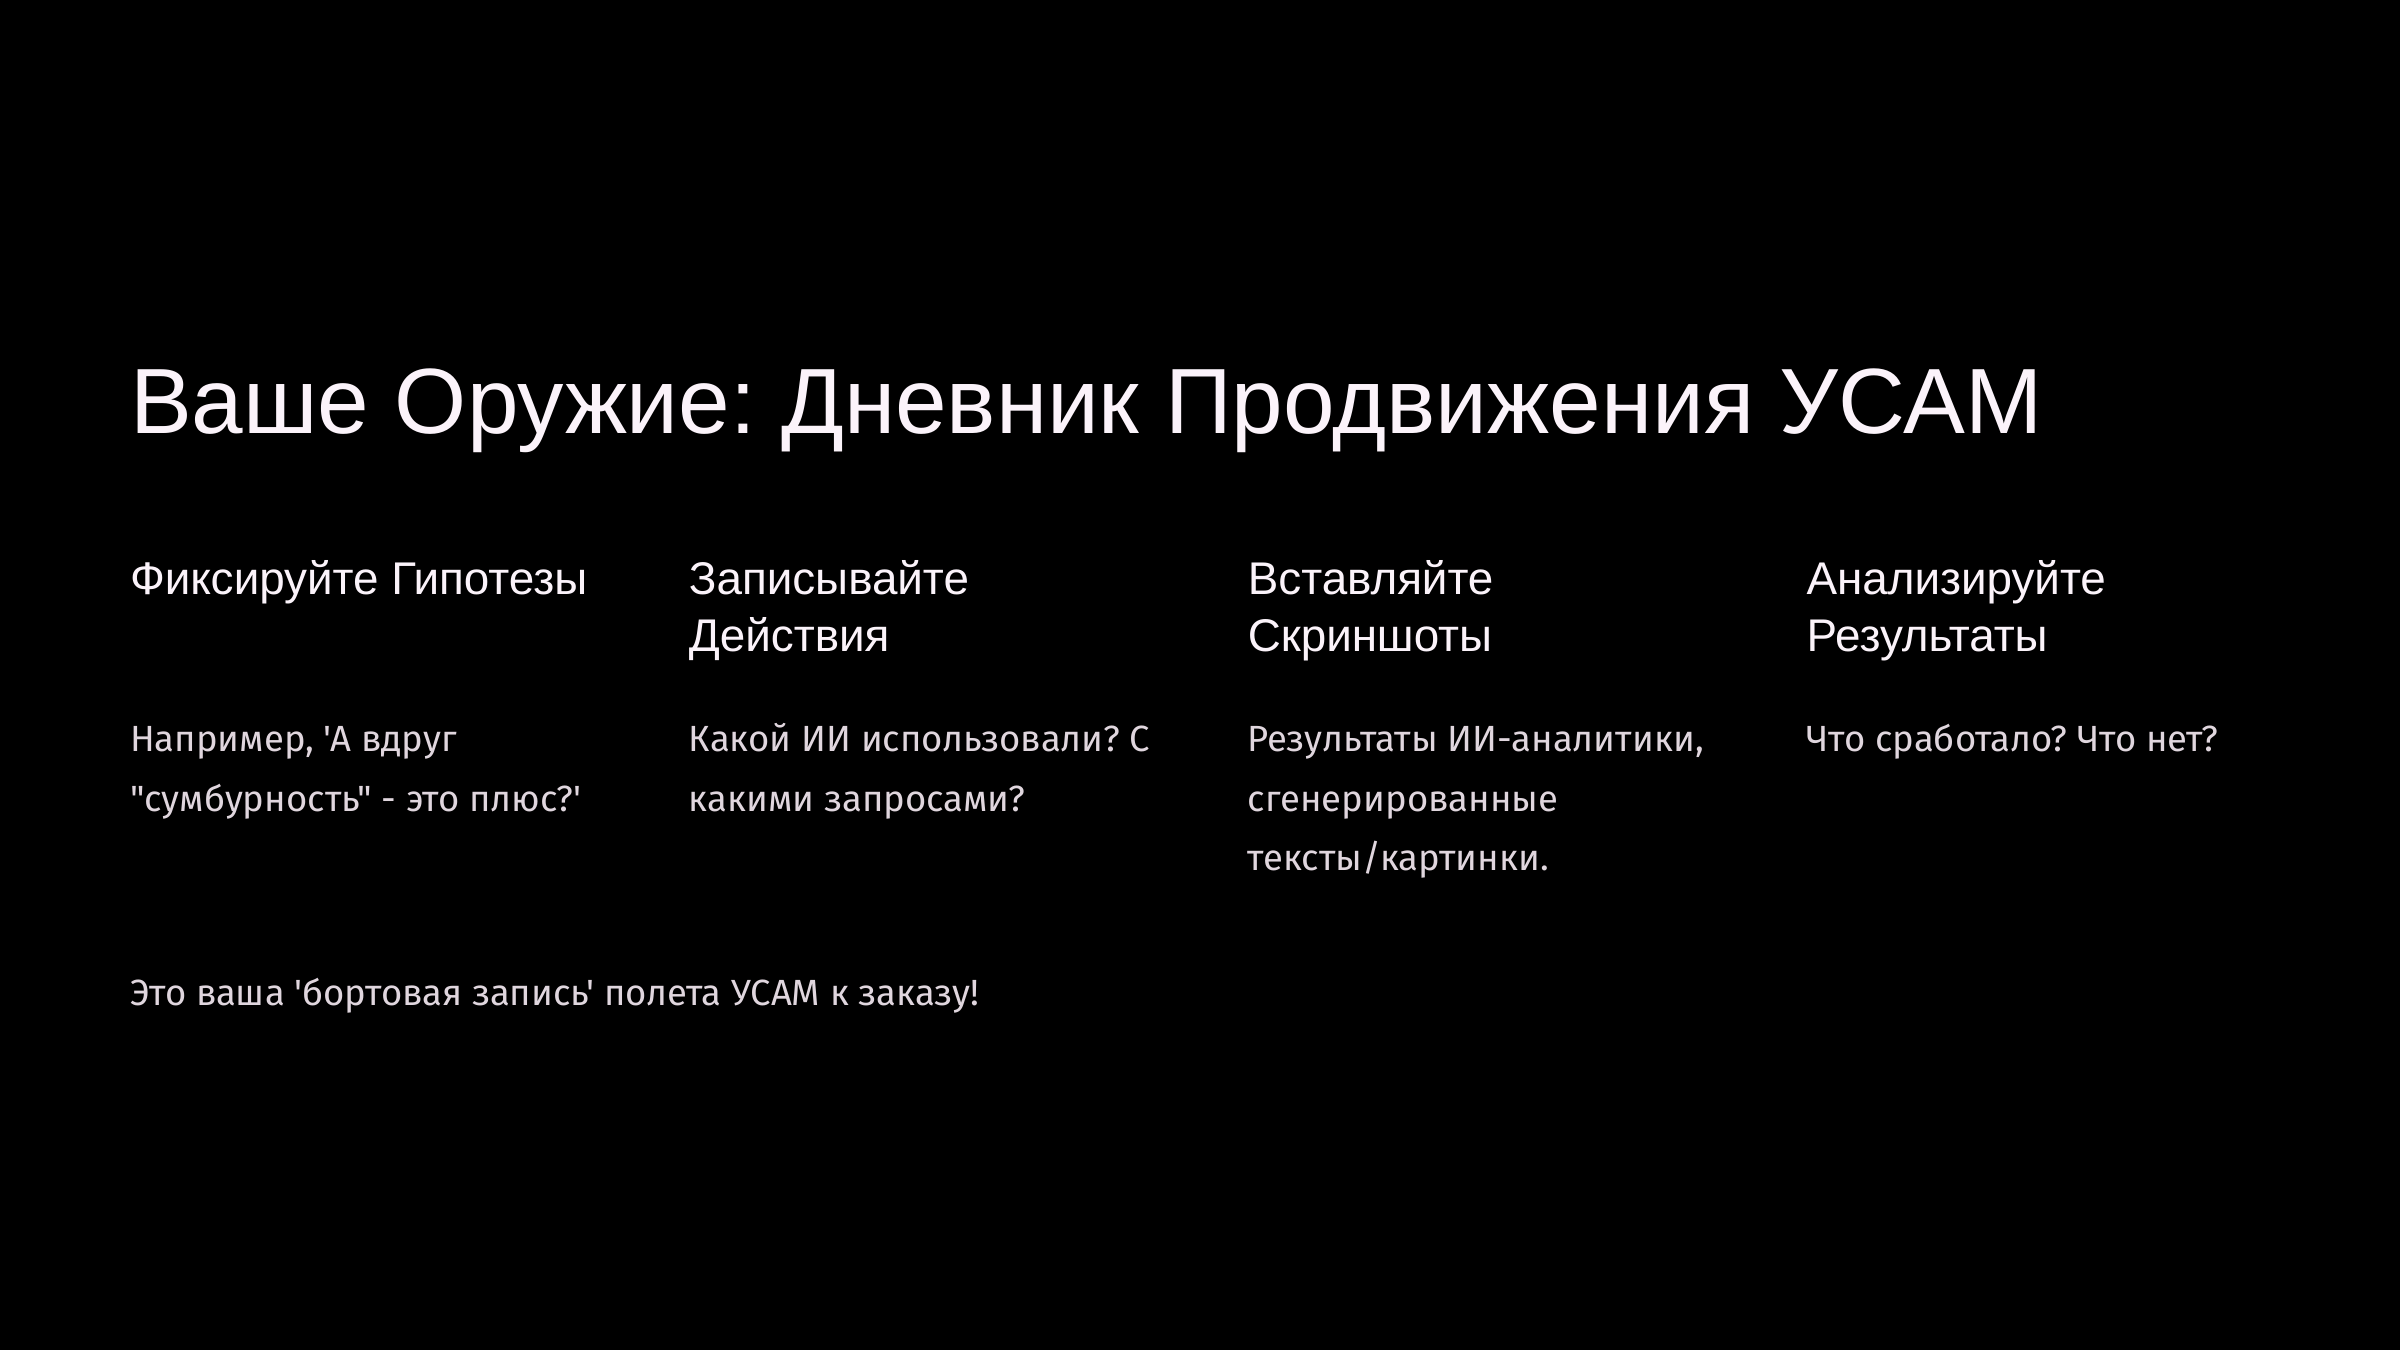

Ваше Оружие: Дневник Продвижения УСАМ
Фиксируйте Гипотезы
Записывайте Действия
Вставляйте Скриншоты
Анализируйте Результаты
Например, 'А вдруг "сумбурность" - это плюс?'
Какой ИИ использовали? С какими запросами?
Результаты ИИ-аналитики, сгенерированные тексты/картинки.
Что сработало? Что нет?
Это ваша 'бортовая запись' полета УСАМ к заказу!